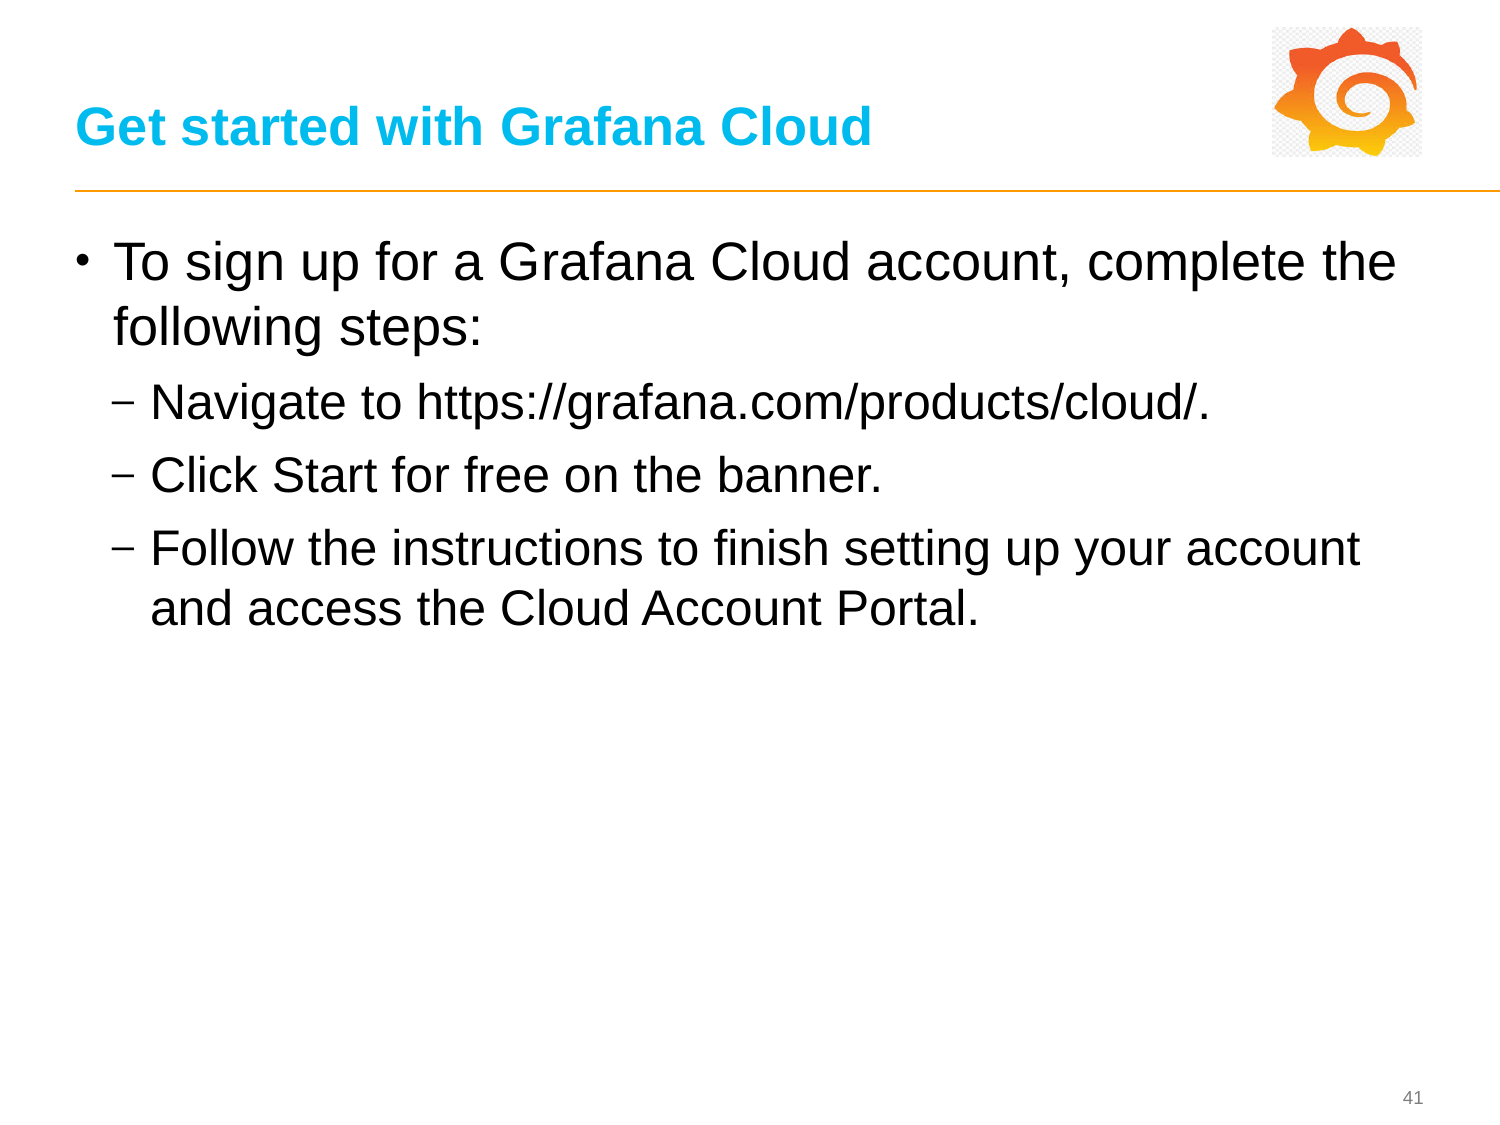

# Get started with Grafana Cloud
To sign up for a Grafana Cloud account, complete the following steps:
Navigate to https://grafana.com/products/cloud/.
Click Start for free on the banner.
Follow the instructions to finish setting up your account and access the Cloud Account Portal.